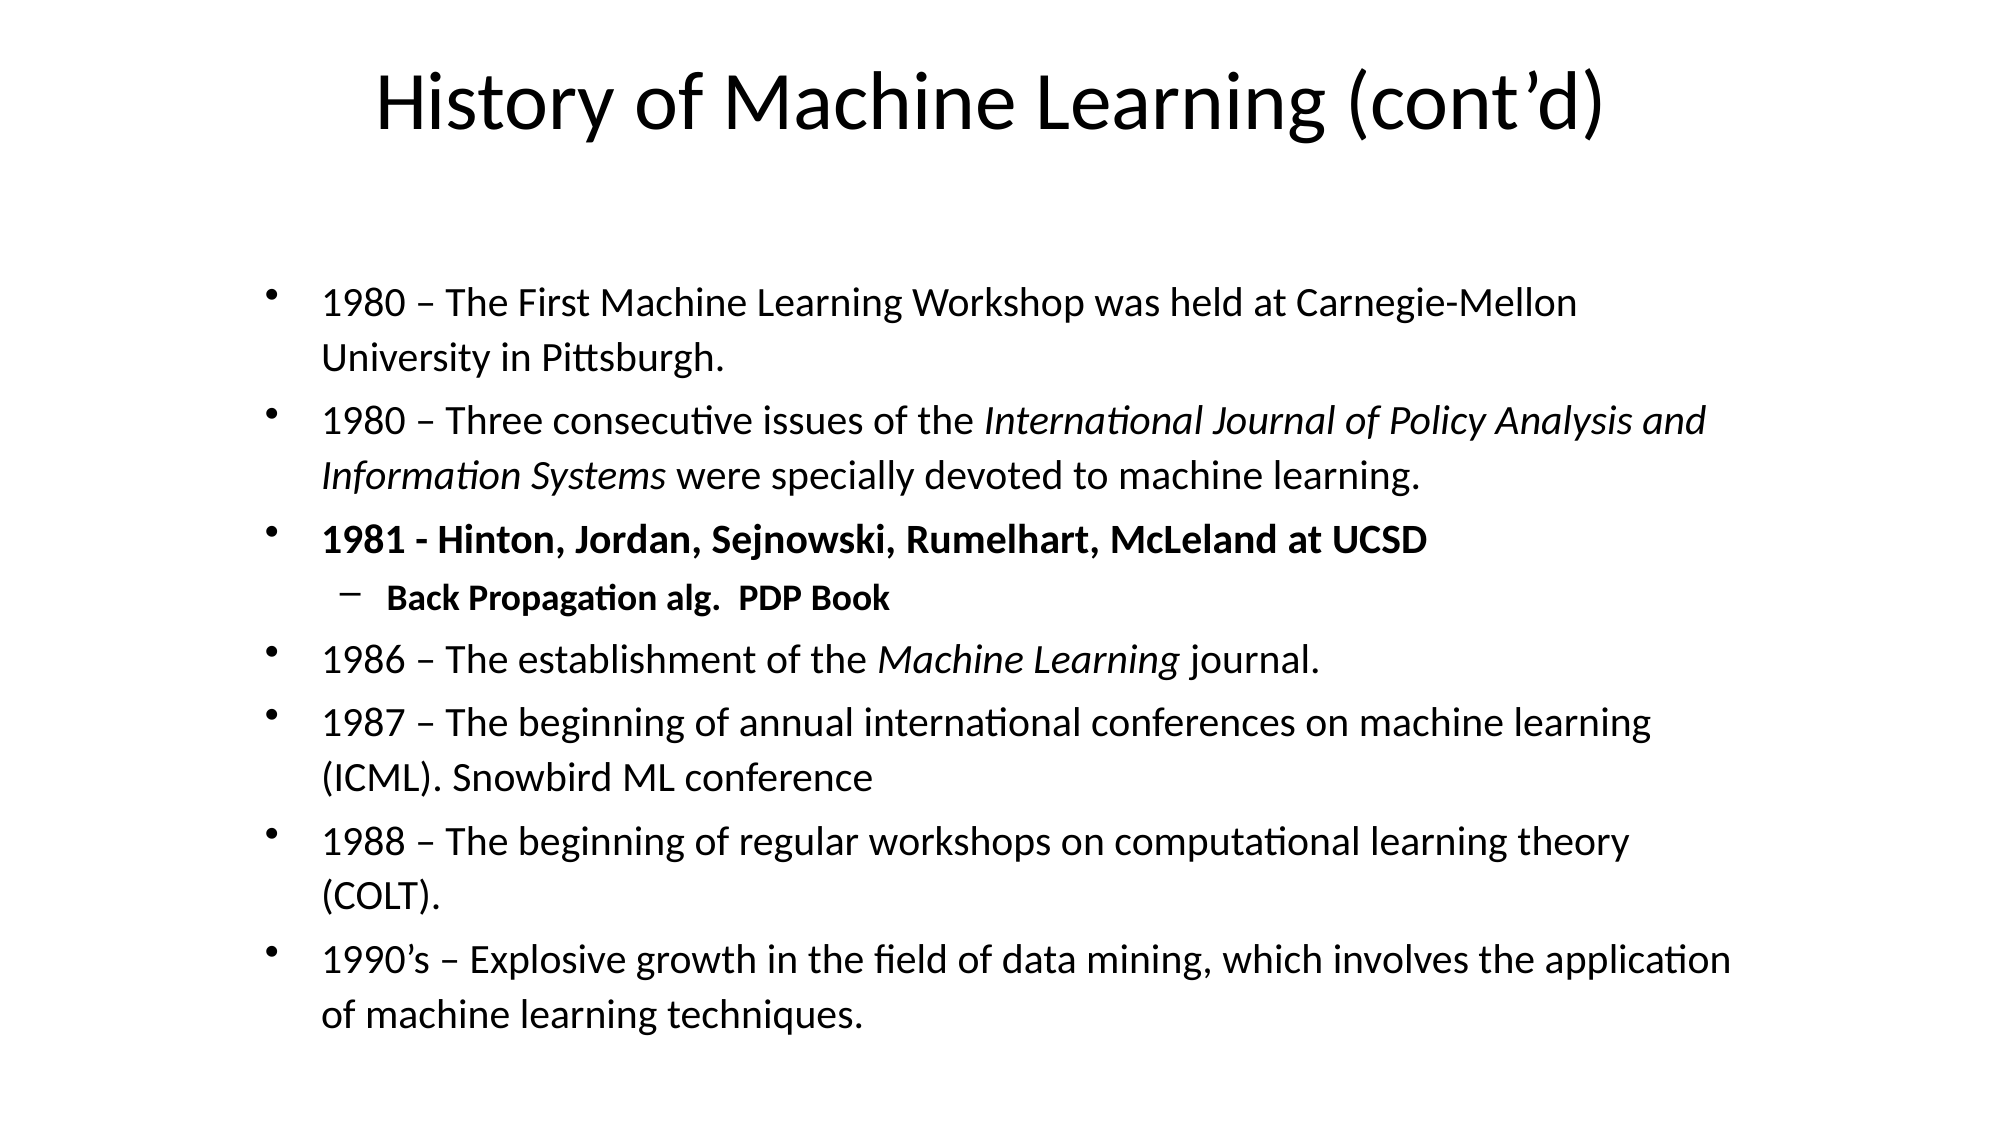

# History of Machine Learning (cont’d)

1980 – The First Machine Learning Workshop was held at Carnegie-Mellon University in Pittsburgh.
1980 – Three consecutive issues of the International Journal of Policy Analysis and Information Systems were specially devoted to machine learning.
1981 - Hinton, Jordan, Sejnowski, Rumelhart, McLeland at UCSD
Back Propagation alg.  PDP Book
1986 – The establishment of the Machine Learning journal.
1987 – The beginning of annual international conferences on machine learning (ICML). Snowbird ML conference
1988 – The beginning of regular workshops on computational learning theory (COLT).
1990’s – Explosive growth in the field of data mining, which involves the application of machine learning techniques.

29